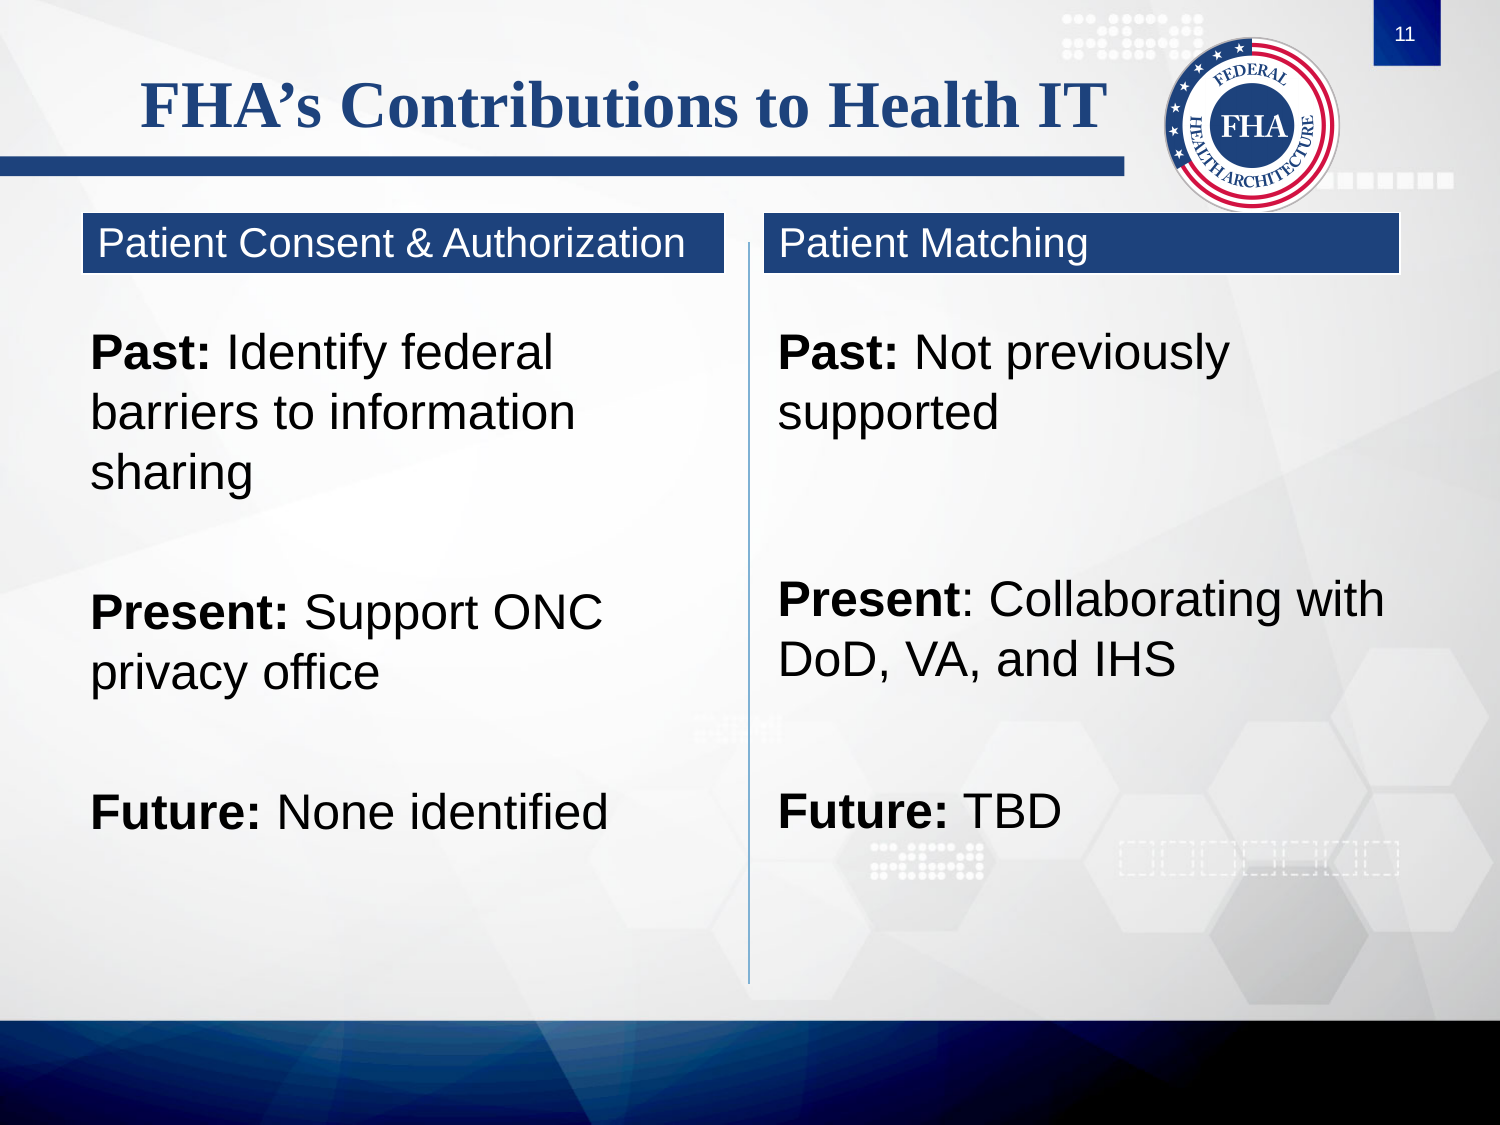

11
# FHA’s Contributions to Health IT
| Patient Consent & Authorization |
| --- |
| Patient Matching |
| --- |

Past: Not previously supported

Present: Collaborating with DoD, VA, and IHS

Future: TBD

Past: Identify federal barriers to information sharing

Present: Support ONC privacy office

Future: None identified